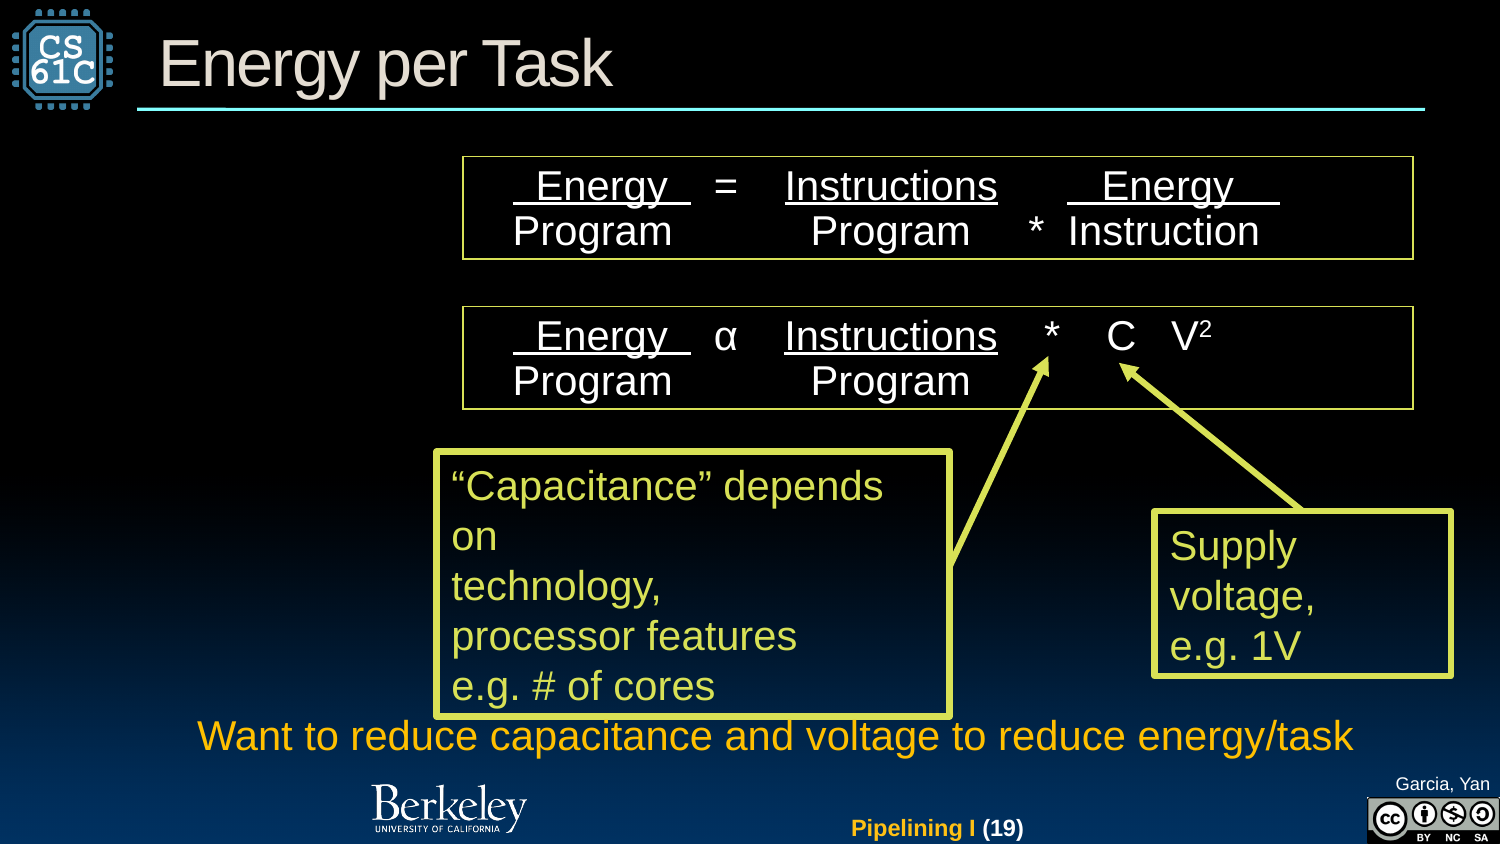

# Energy per Task
     Energy    =    Instructions         Energy
   Program            Program     *  Instruction
     Energy    α    Instructions    *    C   V2
   Program            Program
“Capacitance” depends on
technology,
processor features
e.g. # of cores
Supply voltage,
e.g. 1V
Want to reduce capacitance and voltage to reduce energy/task